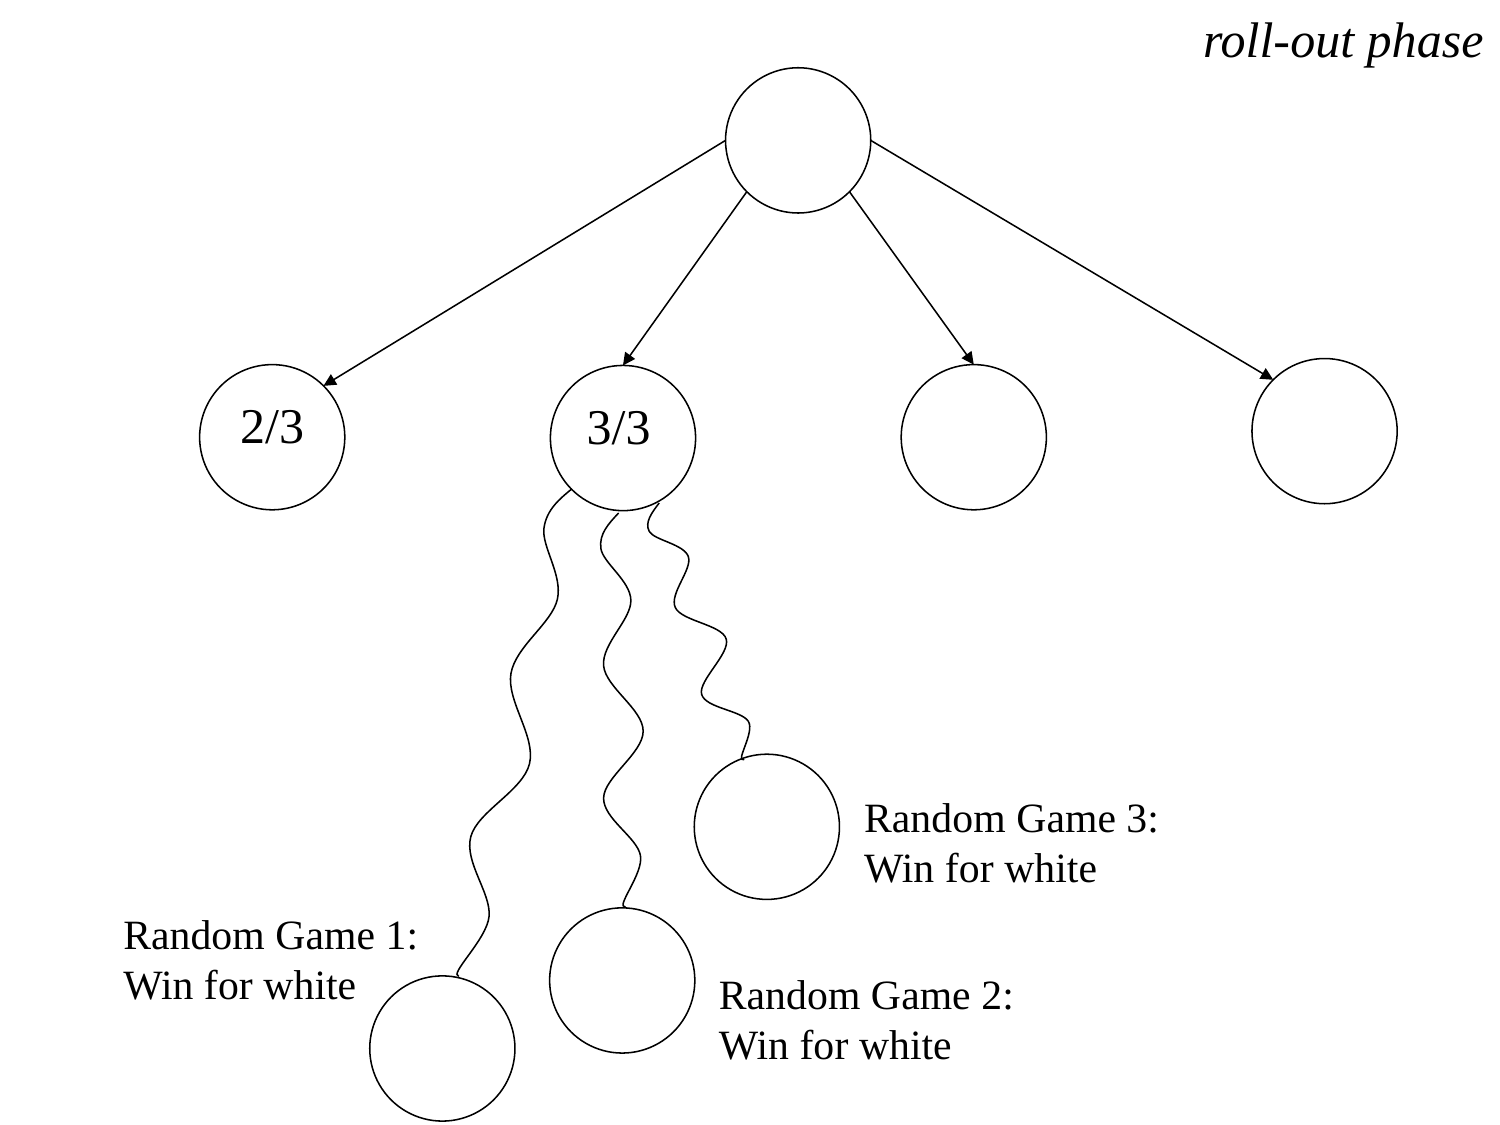

roll-out phase

2/3
3/3

Random Game 3: Win for white
Random Game 1: Win for white

Random Game 2: Win for white